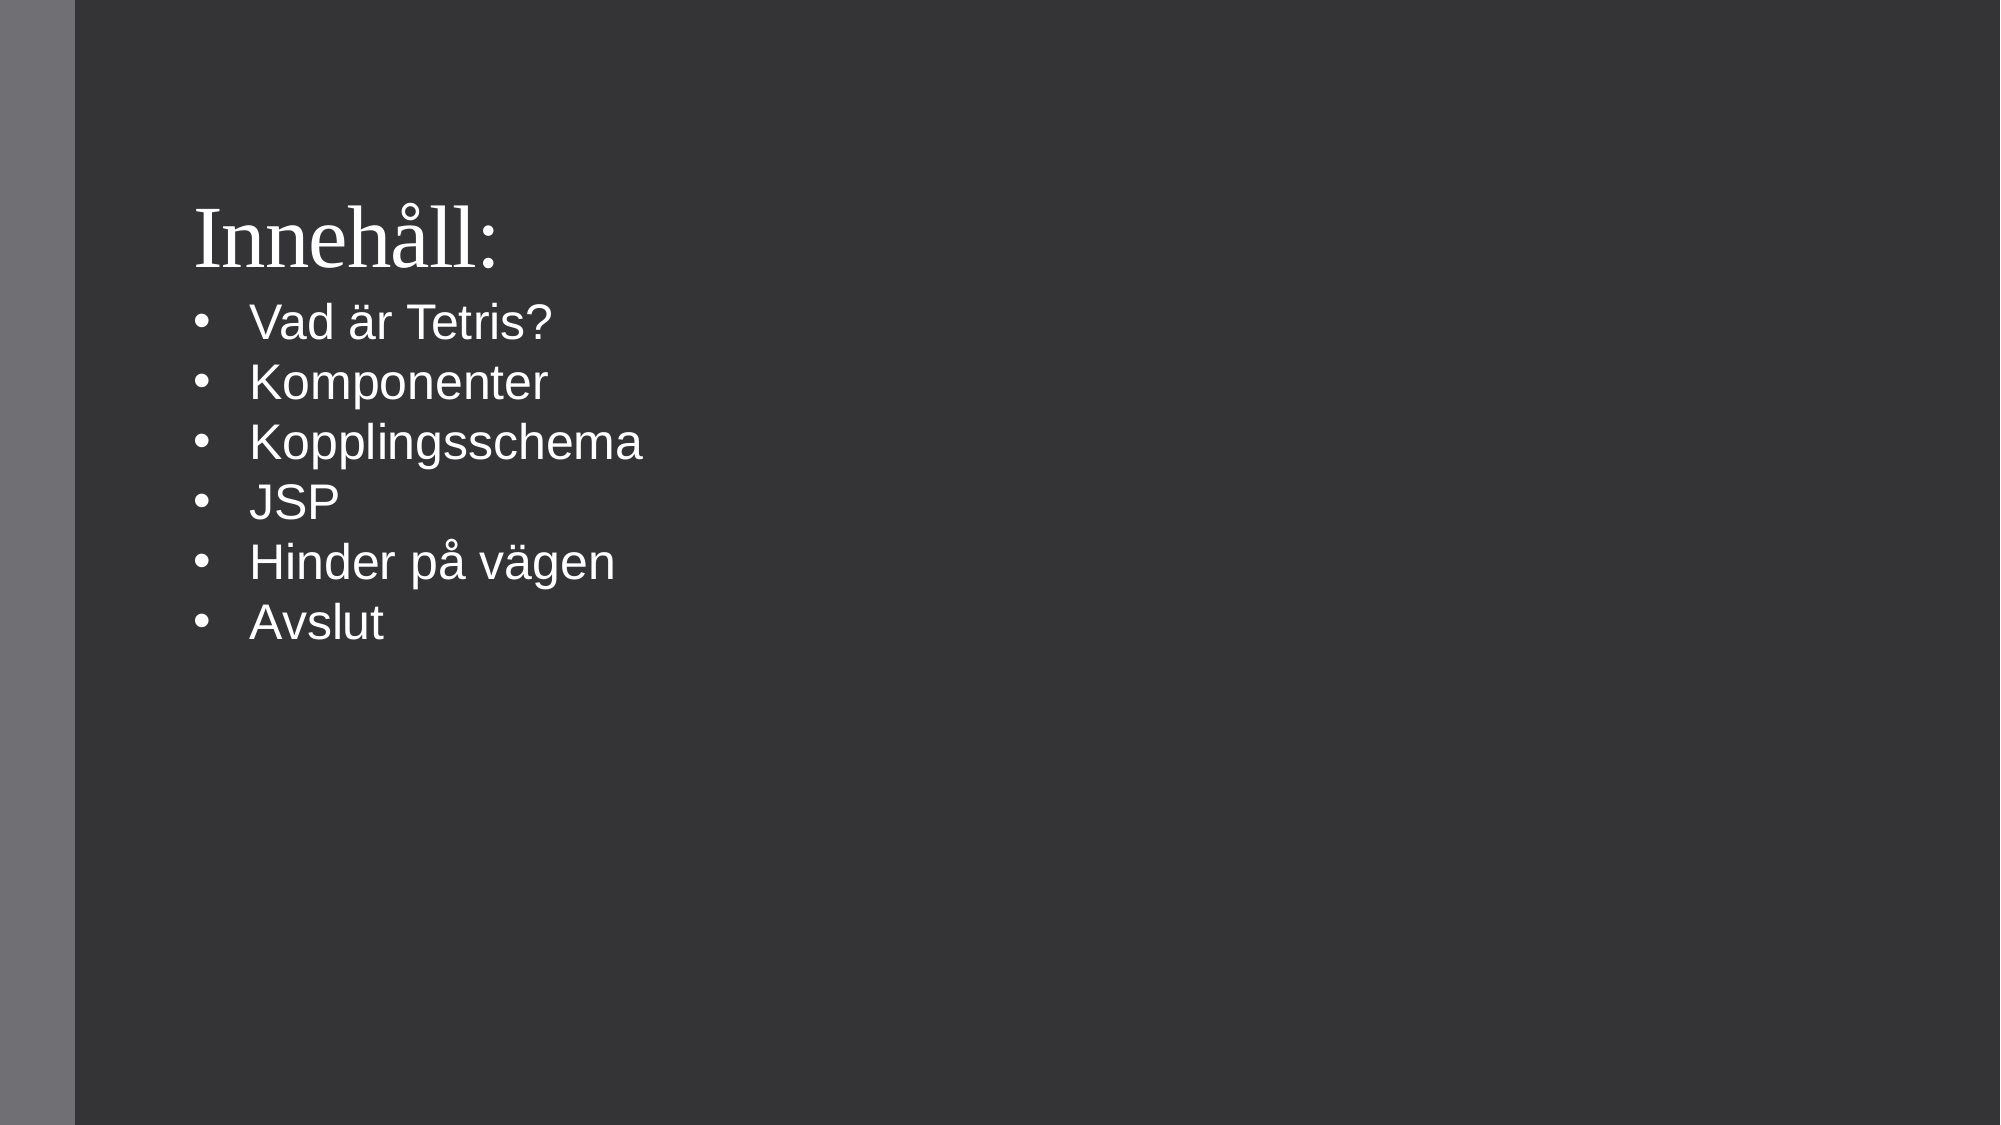

# Innehåll:
Vad är Tetris?
Komponenter
Kopplingsschema
JSP
Hinder på vägen
Avslut